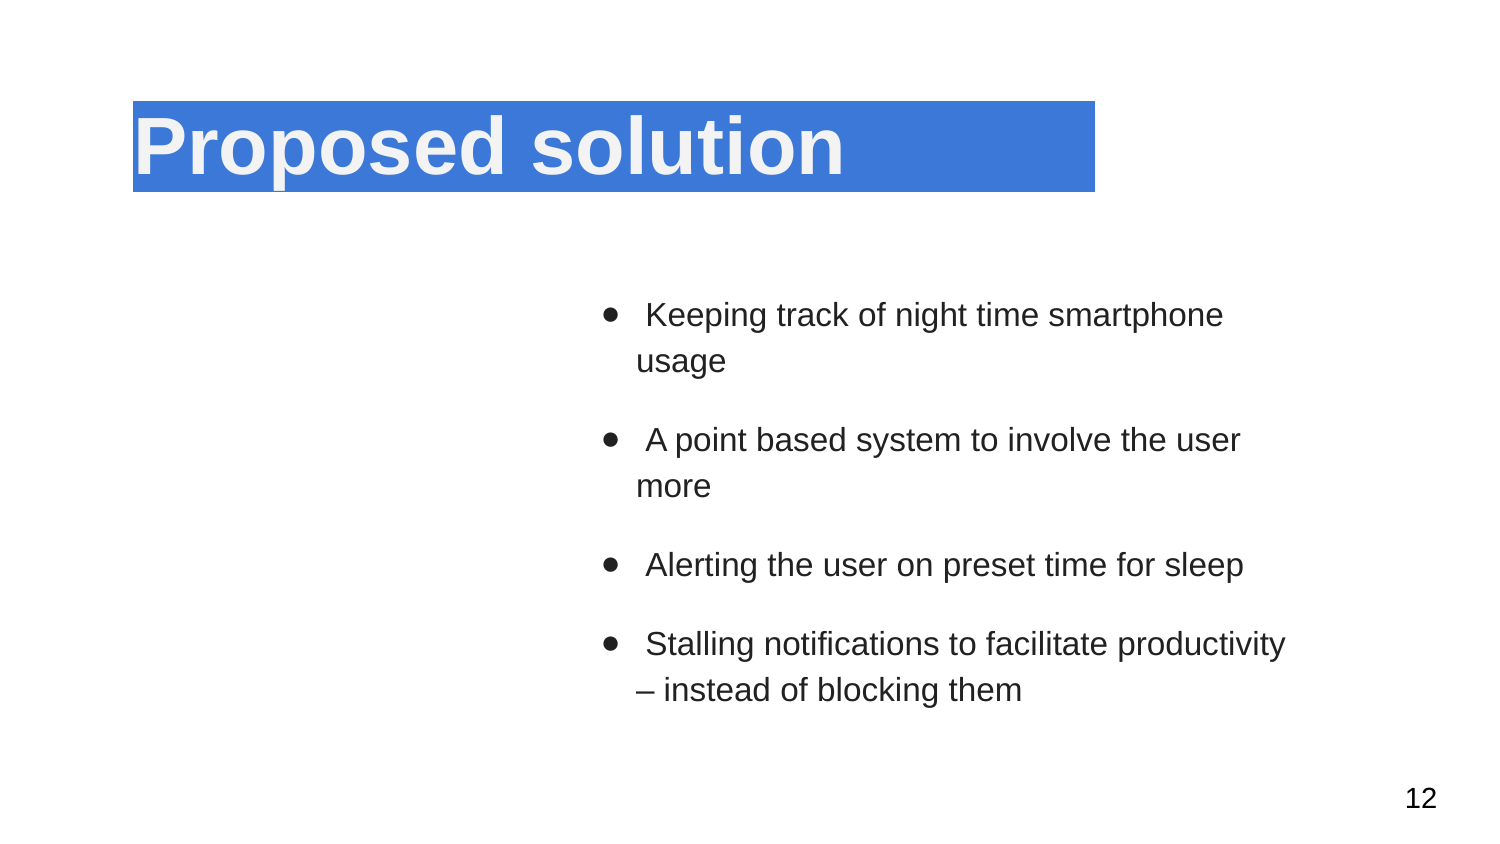

Proposed solution
 Keeping track of night time smartphone usage
 A point based system to involve the user more
 Alerting the user on preset time for sleep
 Stalling notifications to facilitate productivity – instead of blocking them
12